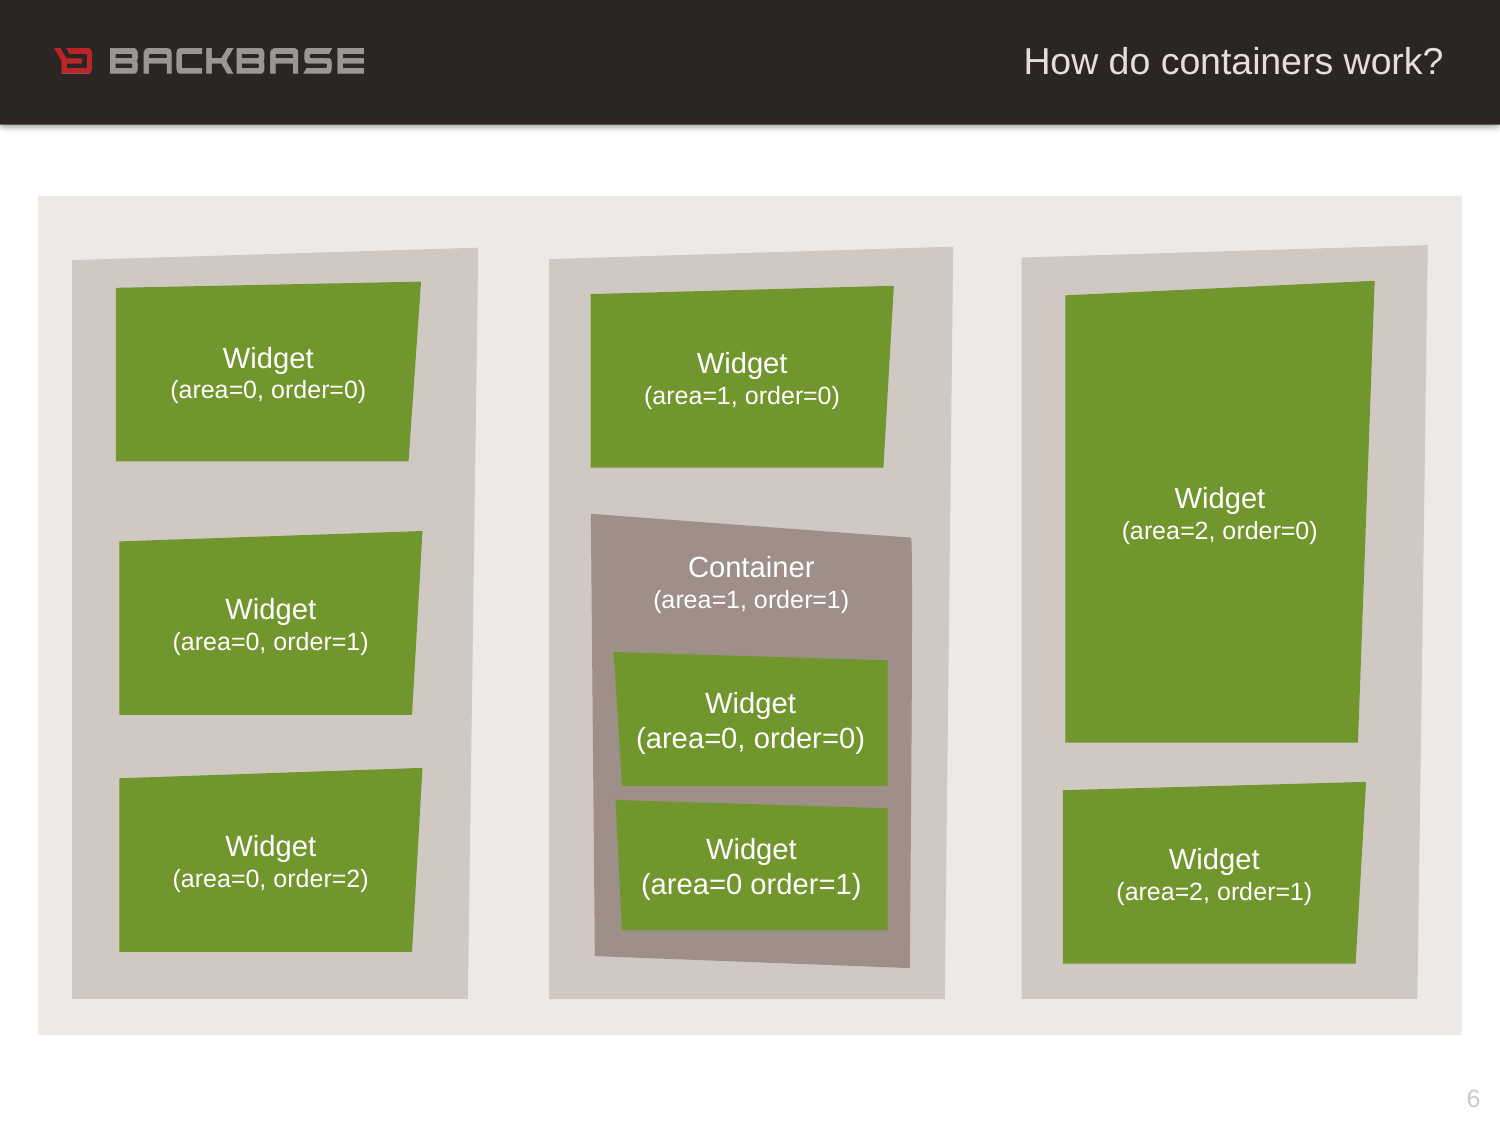

How do containers work?

Area 2
Area 1
Area 0
Widget
(area=2, order=0)
Widget
(area=0, order=0)
Widget
(area=1, order=0)

Container
(area=1, order=1)
Widget
(area=0, order=1)
Widget
(area=0, order=0)
Widget
(area=0, order=2)
Widget
(area=2, order=1)
Widget
(area=0 order=1)
6